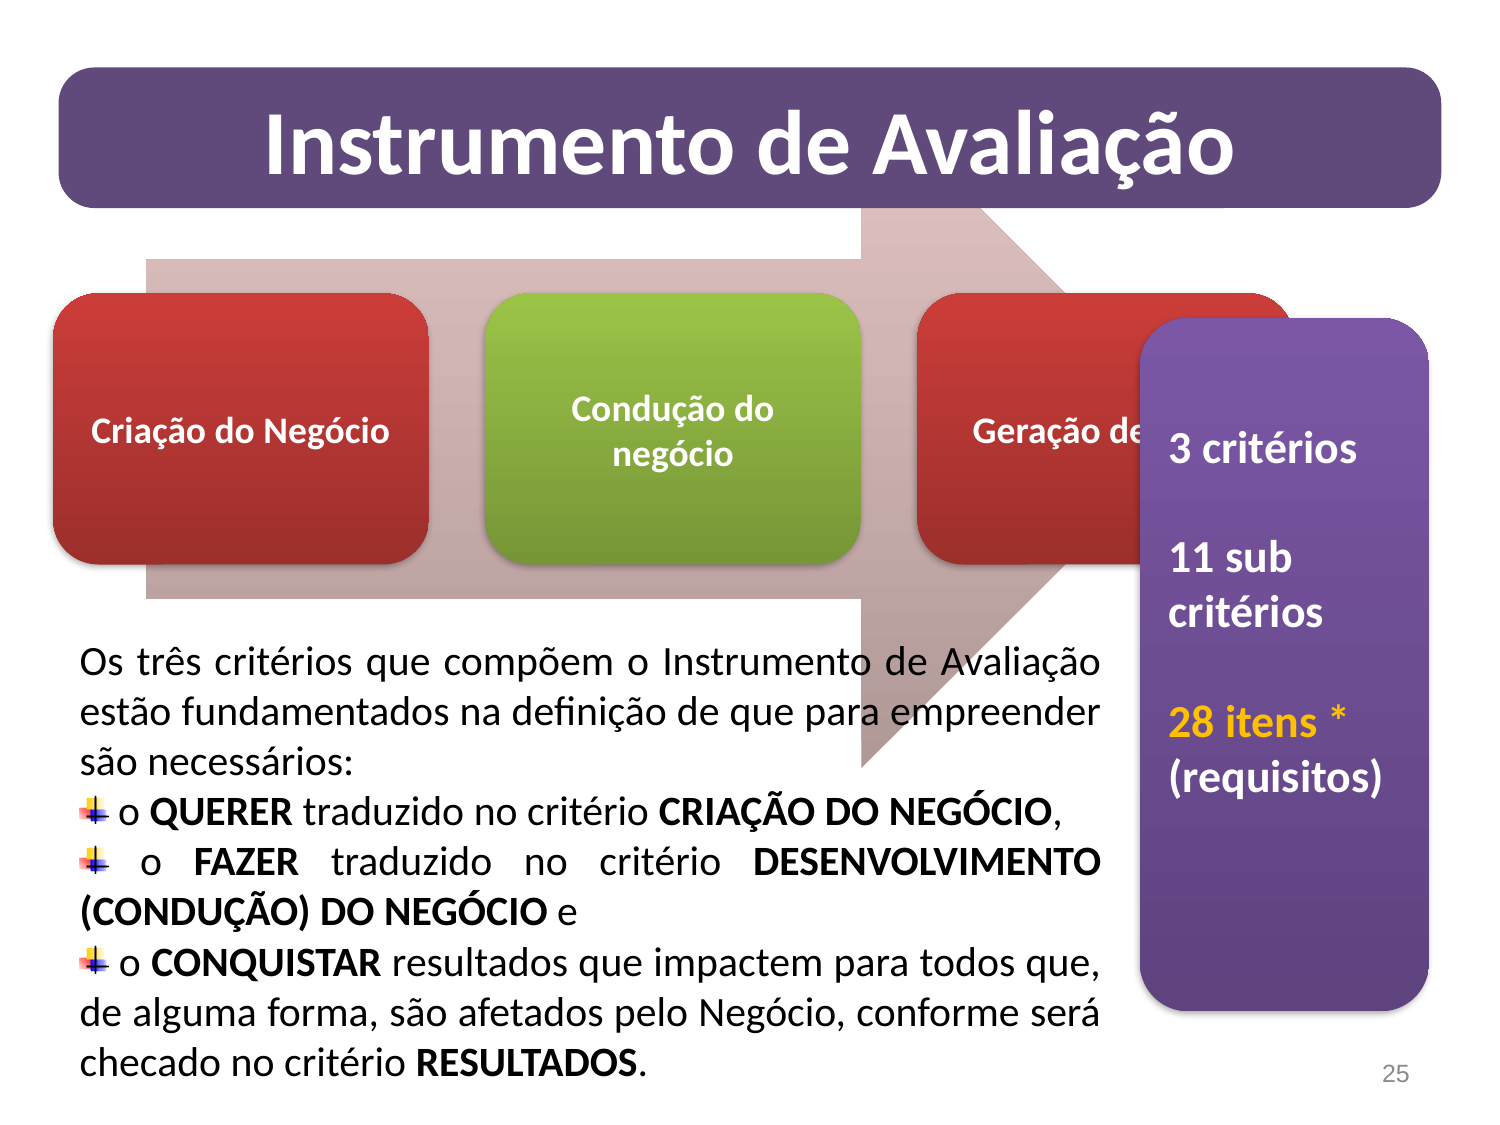

Instrumento de Avaliação
Criação do Negócio
Condução do negócio
Geração de Valor
3 critérios

11 sub critérios

28 itens *   (requisitos)

Os três critérios que compõem o Instrumento de Avaliação estão fundamentados na definição de que para empreender são necessários:
 o QUERER traduzido no critério CRIAÇÃO DO NEGÓCIO,
 o FAZER traduzido no critério DESENVOLVIMENTO (CONDUÇÃO) DO NEGÓCIO e
 o CONQUISTAR resultados que impactem para todos que, de alguma forma, são afetados pelo Negócio, conforme será checado no critério RESULTADOS.
25